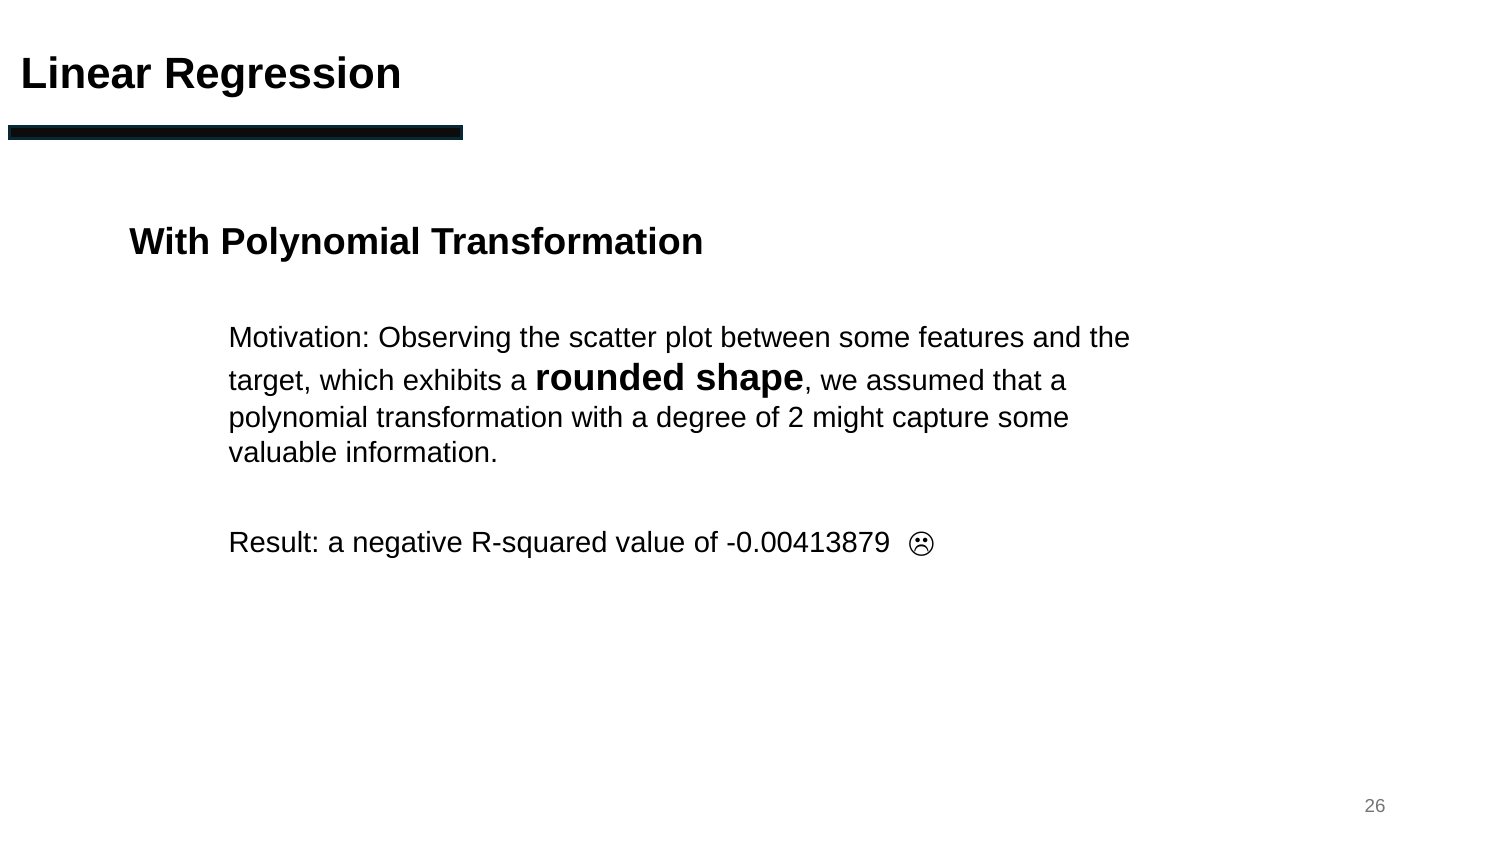

Linear Regression

With Polynomial Transformation
Motivation: Observing the scatter plot between some features and the target, which exhibits a rounded shape, we assumed that a polynomial transformation with a degree of 2 might capture some valuable information.
Result: a negative R-squared value of -0.00413879  ☹
26